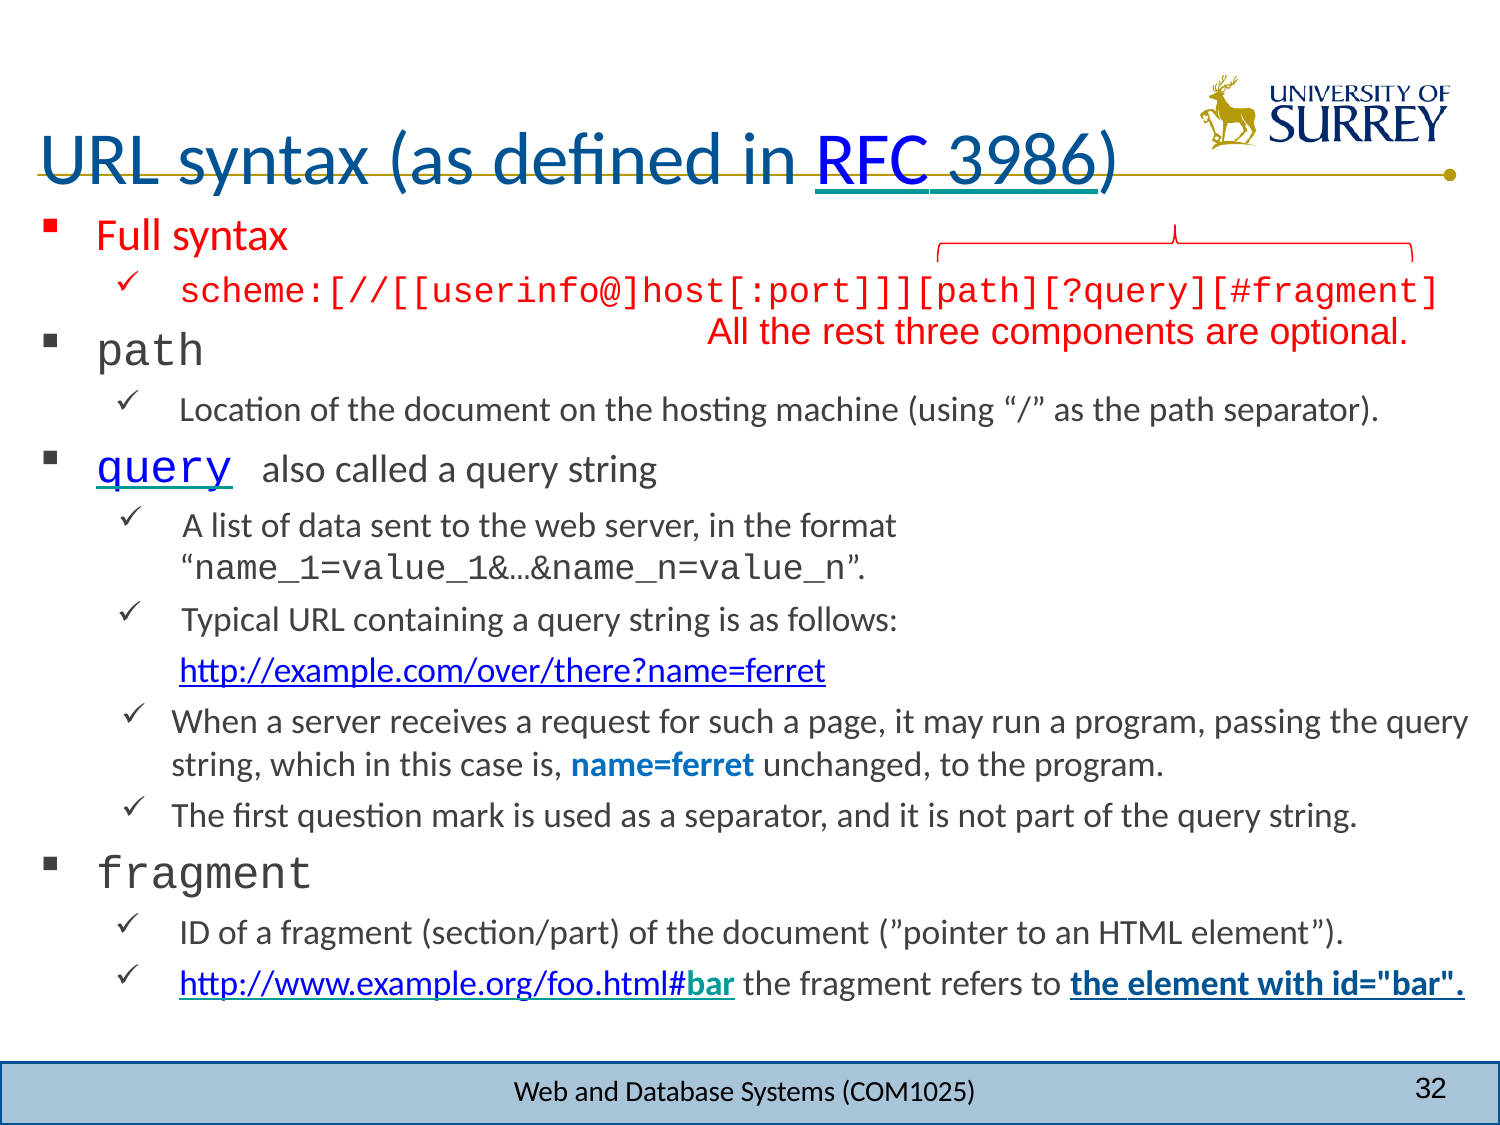

# URL syntax (as defined in RFC 3986)
Full syntax
scheme:[//[[userinfo@]host[:port]]][path][?query][#fragment]

All the rest three components are optional.
path
Location of the document on the hosting machine (using “/” as the path separator).
query
also called a query string
A list of data sent to the web server, in the format
“name_1=value_1&…&name_n=value_n”.
Typical URL containing a query string is as follows:
http://example.com/over/there?name=ferret
When a server receives a request for such a page, it may run a program, passing the query string, which in this case is, name=ferret unchanged, to the program.
The first question mark is used as a separator, and it is not part of the query string.
fragment
ID of a fragment (section/part) of the document (”pointer to an HTML element”).
http://www.example.org/foo.html#bar the fragment refers to the element with id="bar".
32
Web and Database Systems (COM1025)